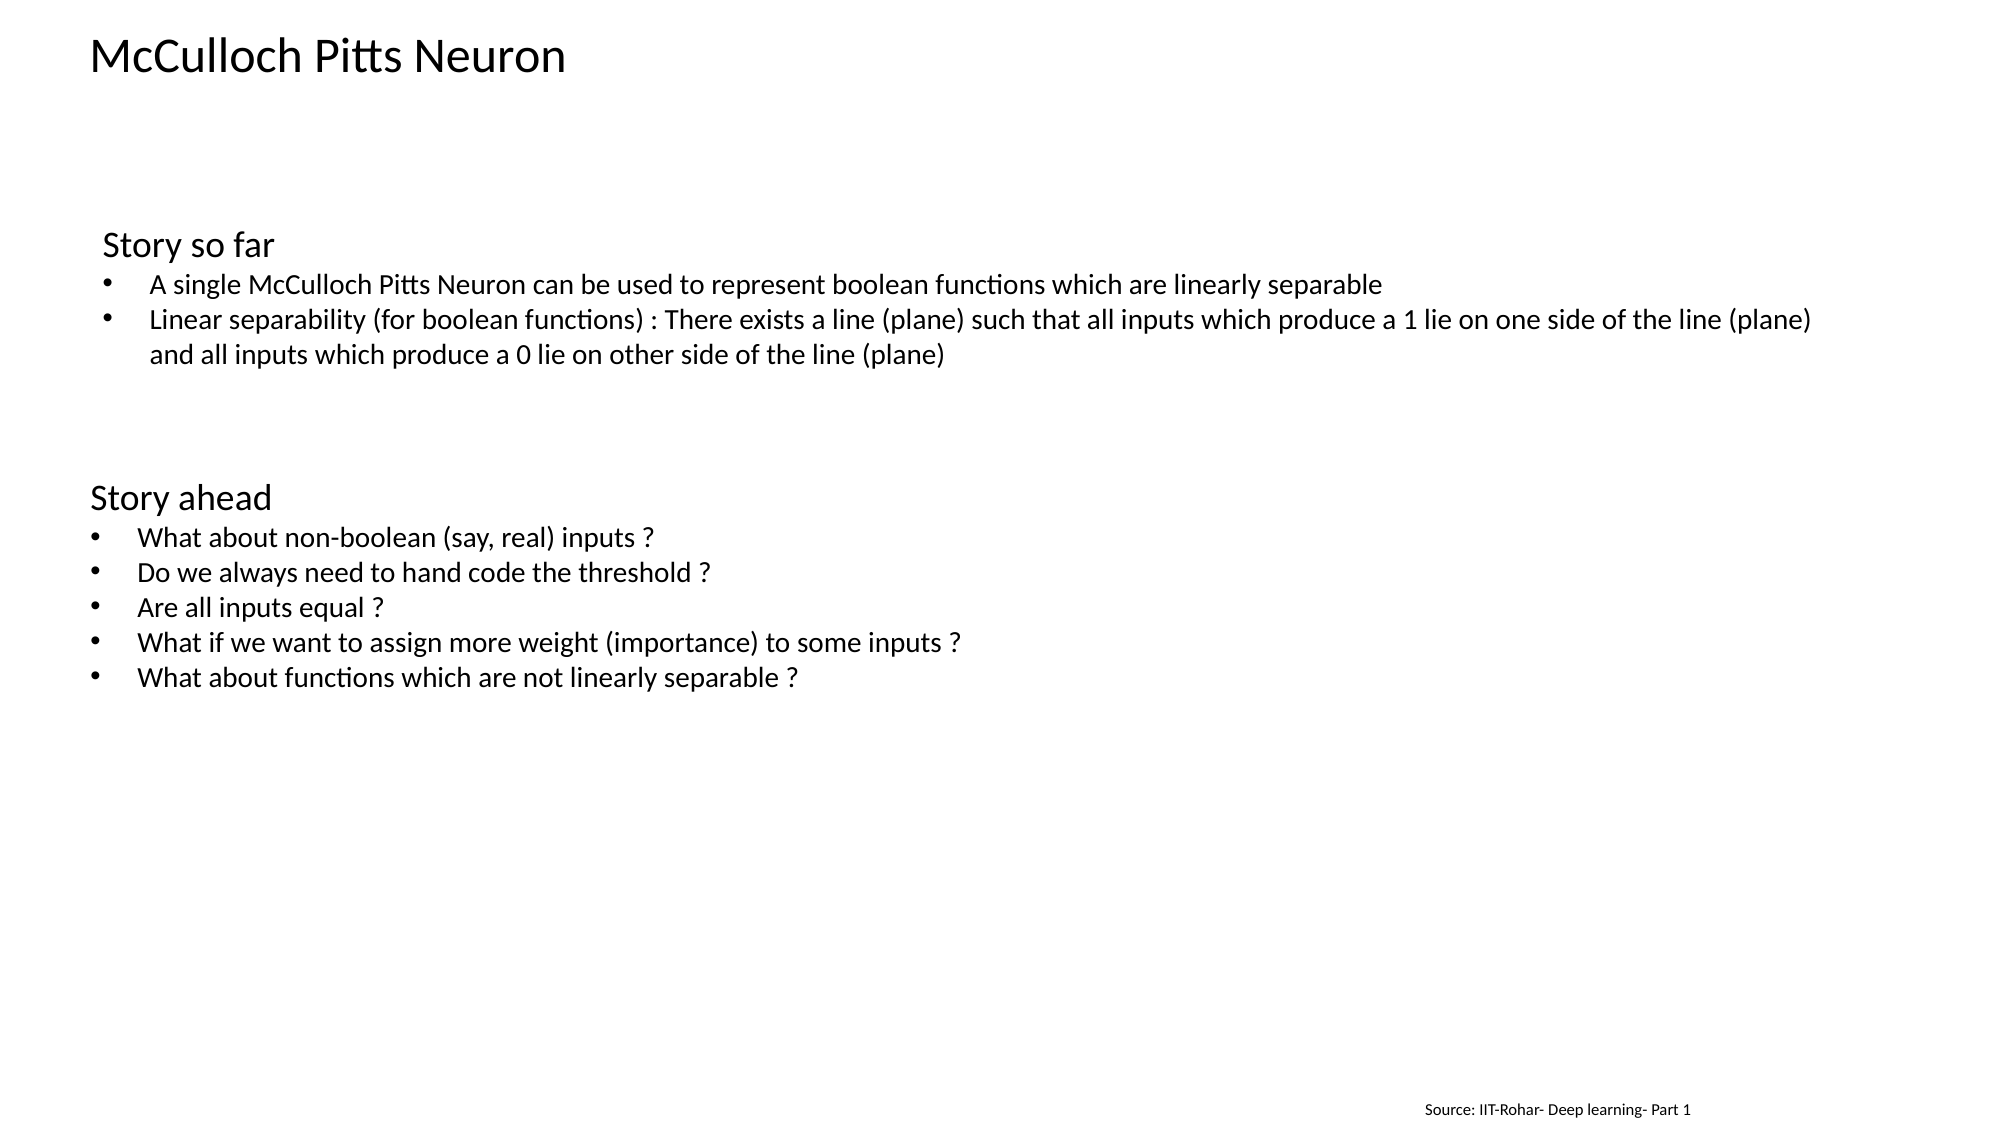

# McCulloch Pitts Neuron
Story so far
A single McCulloch Pitts Neuron can be used to represent boolean functions which are linearly separable
Linear separability (for boolean functions) : There exists a line (plane) such that all inputs which produce a 1 lie on one side of the line (plane) and all inputs which produce a 0 lie on other side of the line (plane)
Story ahead
What about non-boolean (say, real) inputs ?
Do we always need to hand code the threshold ?
Are all inputs equal ?
What if we want to assign more weight (importance) to some inputs ?
What about functions which are not linearly separable ?

Source: IIT-Rohar- Deep learning- Part 1